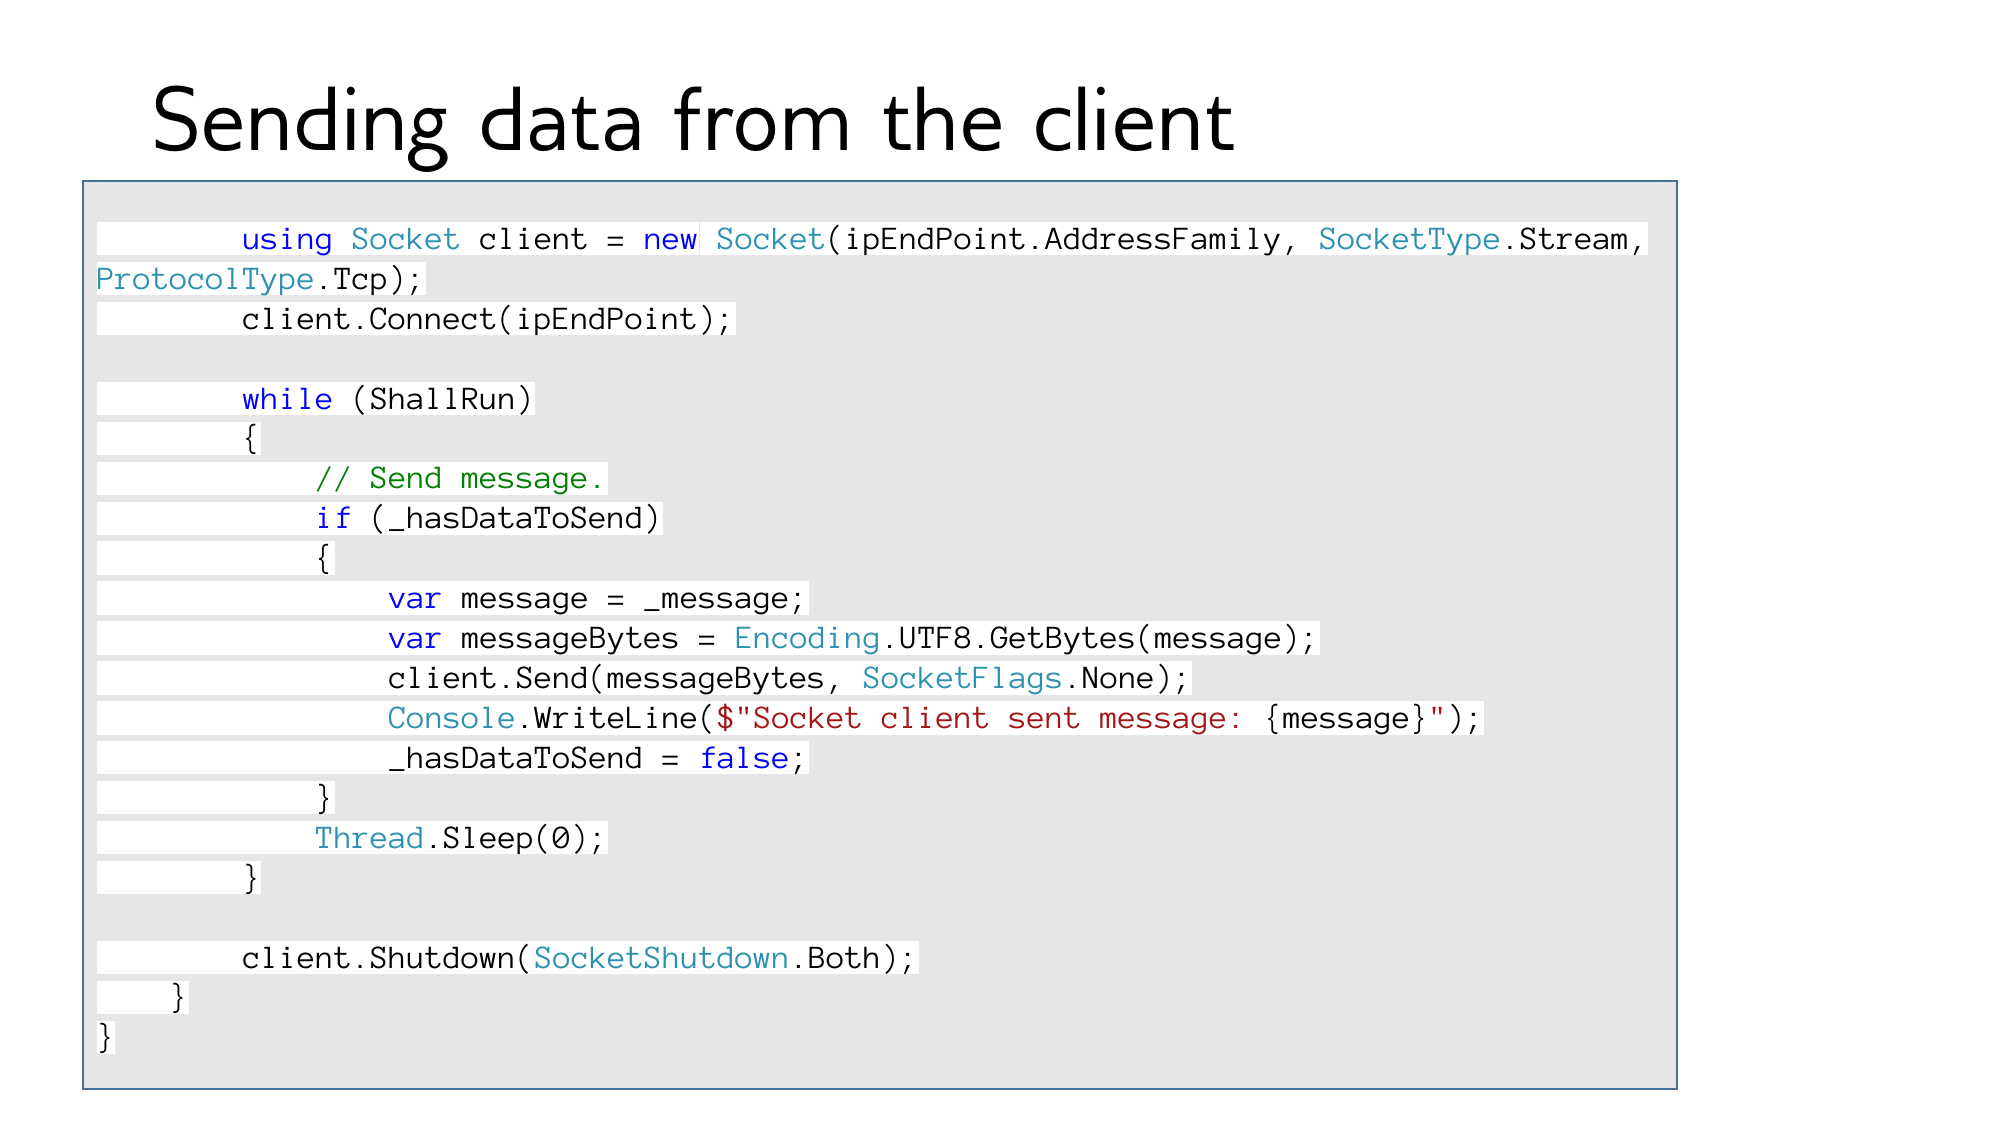

# Sending data from the client
        using Socket client = new Socket(ipEndPoint.AddressFamily, SocketType.Stream, ProtocolType.Tcp);
        client.Connect(ipEndPoint);

        while (ShallRun)
        {
            // Send message.
            if (_hasDataToSend)
            {
                var message = _message;
                var messageBytes = Encoding.UTF8.GetBytes(message);
                client.Send(messageBytes, SocketFlags.None);
                Console.WriteLine($"Socket client sent message: {message}");
                _hasDataToSend = false;
            }
            Thread.Sleep(0);
        }

        client.Shutdown(SocketShutdown.Both);
    }
}